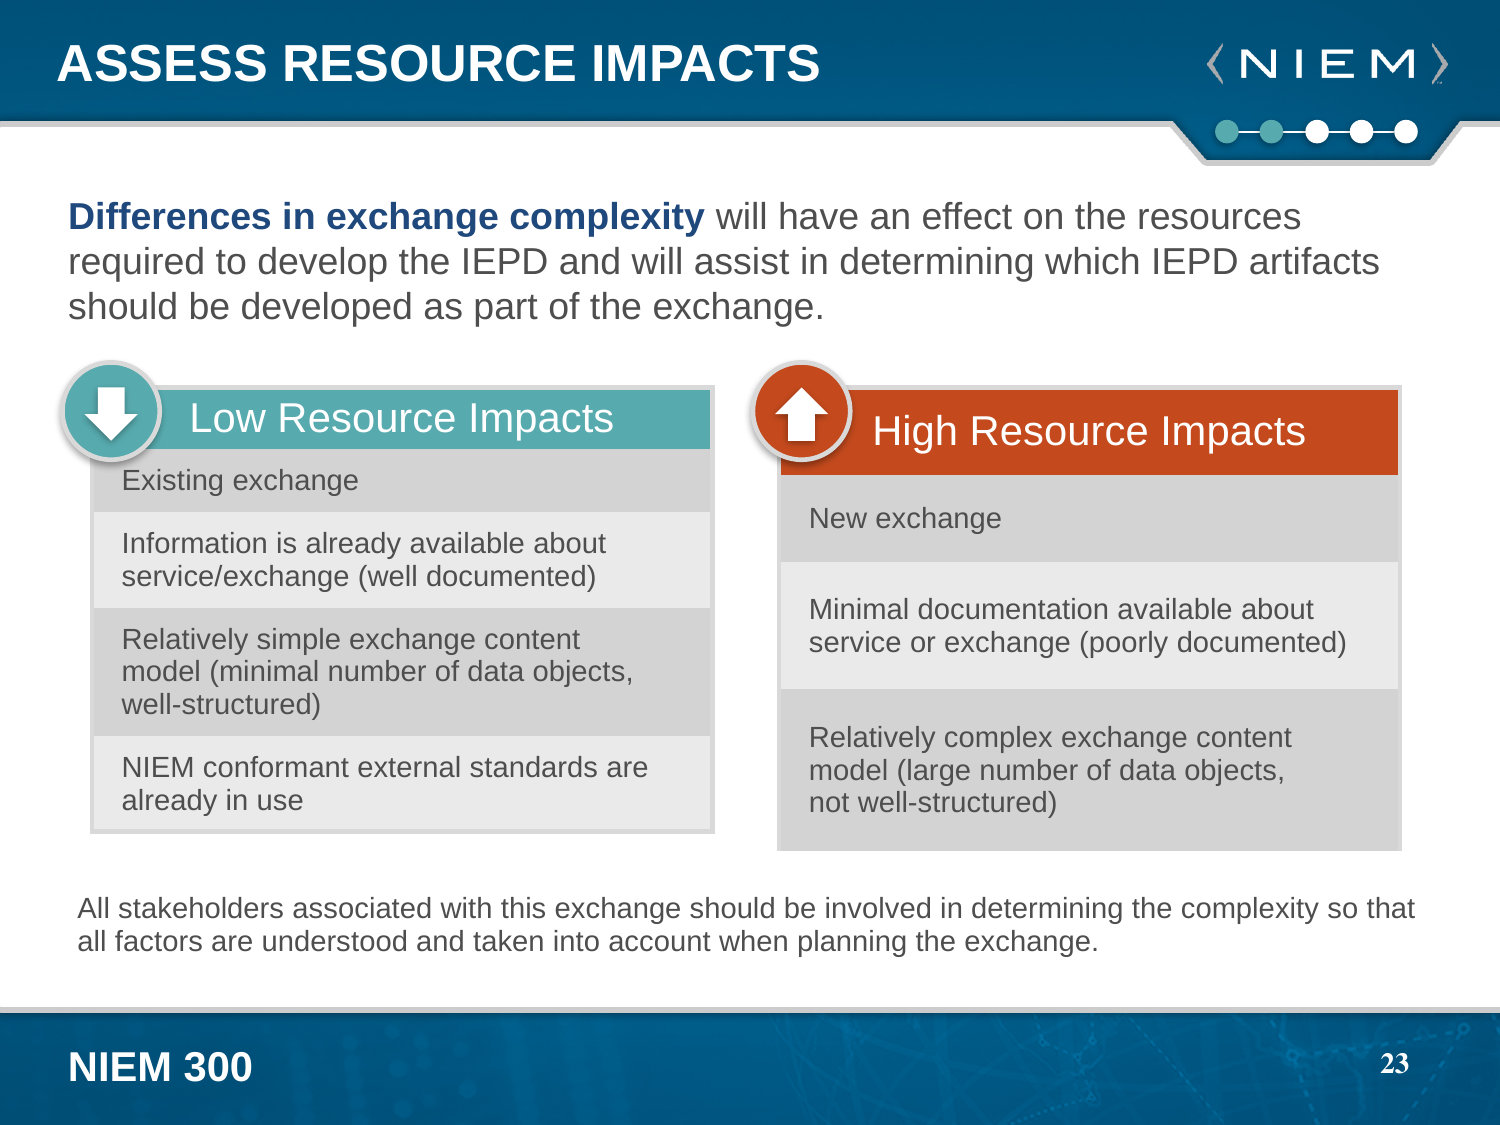

# Assess Resource Impacts

Differences in exchange complexity will have an effect on the resources required to develop the IEPD and will assist in determining which IEPD artifacts should be developed as part of the exchange.

| Low Resource Impacts |
| --- |
| Existing exchange |
| Information is already available about service/exchange (well documented) |
| Relatively simple exchange content model (minimal number of data objects, well-structured) |
| NIEM conformant external standards are already in use |

| High Resource Impacts |
| --- |
| New exchange |
| Minimal documentation available about service or exchange (poorly documented) |
| Relatively complex exchange content model (large number of data objects, not well-structured) |
All stakeholders associated with this exchange should be involved in determining the complexity so that all factors are understood and taken into account when planning the exchange.
23